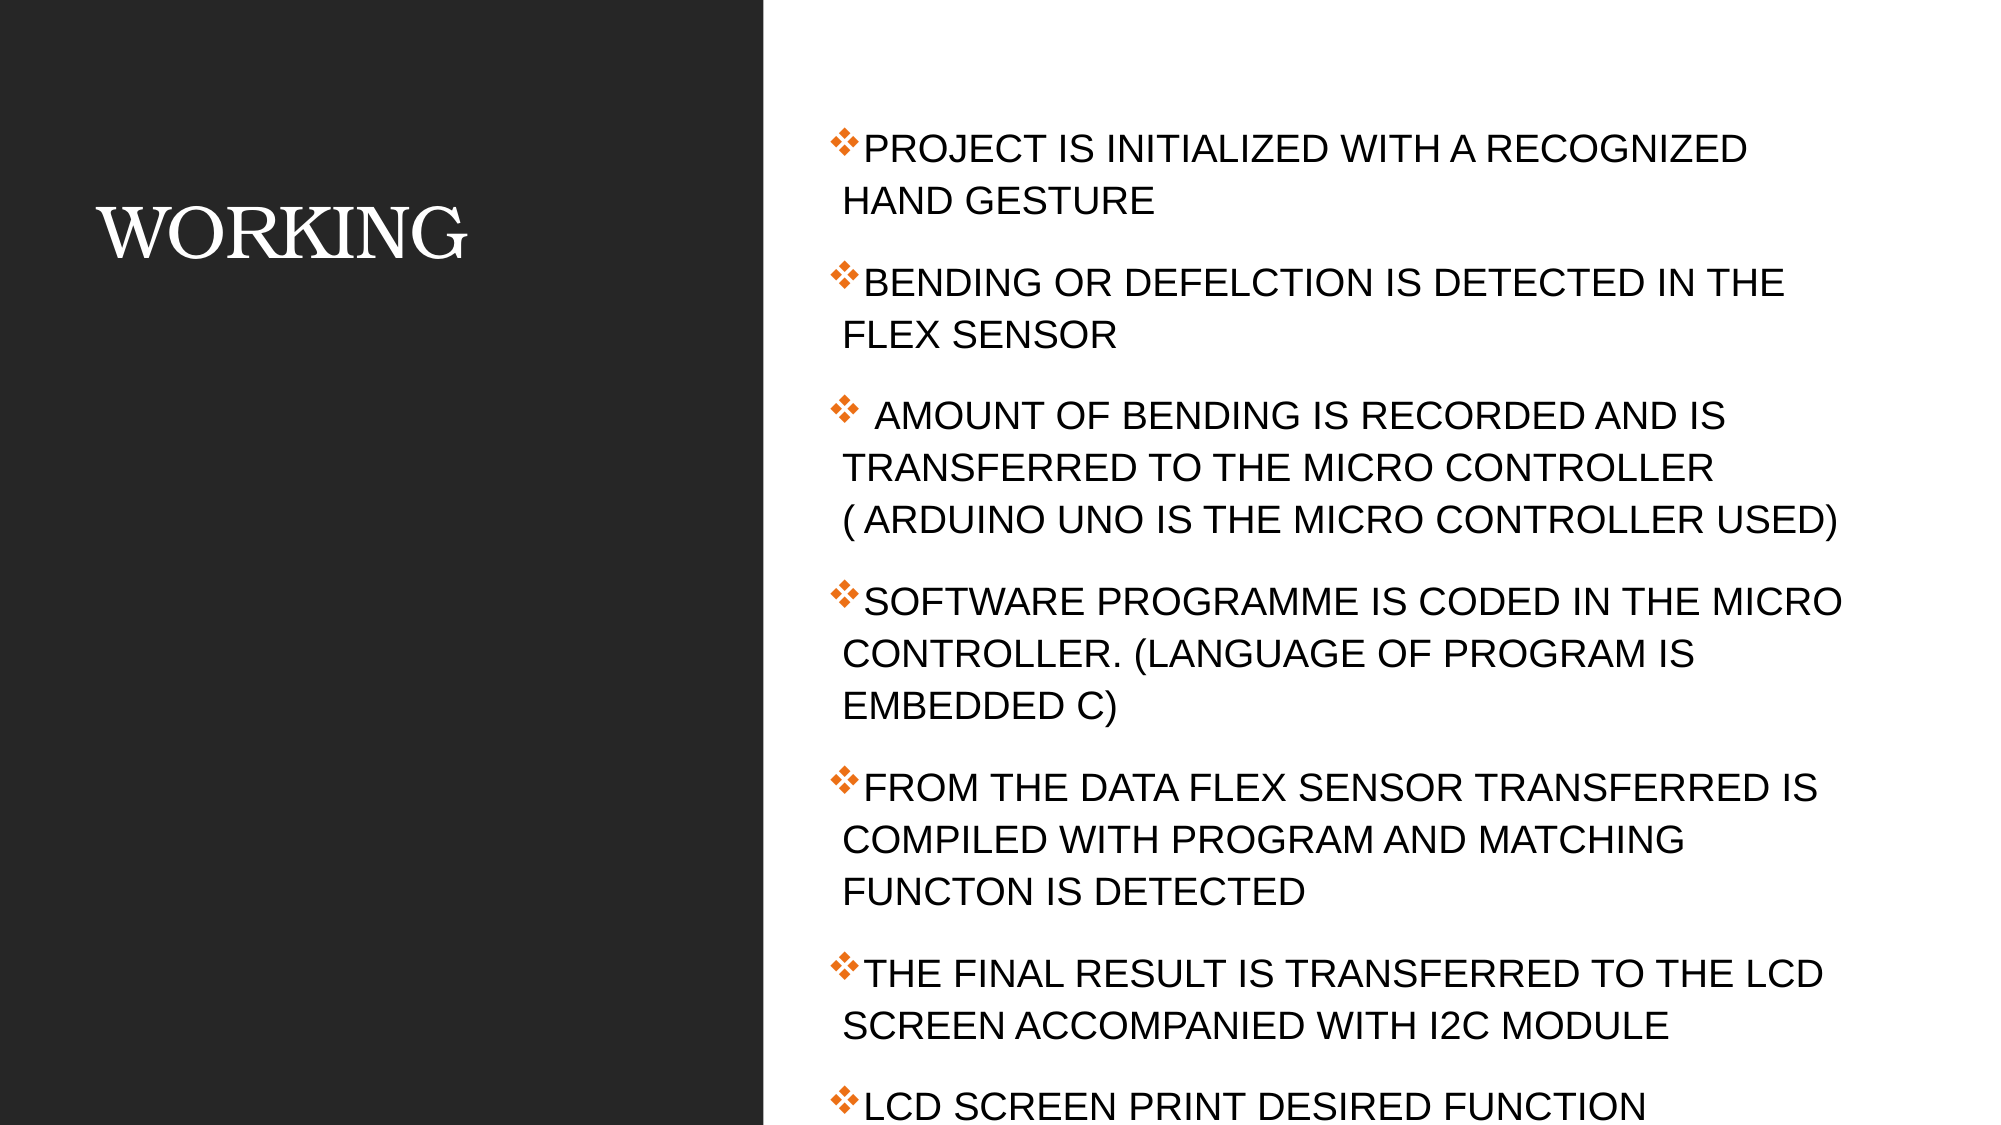

# WORKING
PROJECT IS INITIALIZED WITH A RECOGNIZED HAND GESTURE
BENDING OR DEFELCTION IS DETECTED IN THE FLEX SENSOR
 AMOUNT OF BENDING IS RECORDED AND IS TRANSFERRED TO THE MICRO CONTROLLER ( ARDUINO UNO IS THE MICRO CONTROLLER USED)
SOFTWARE PROGRAMME IS CODED IN THE MICRO CONTROLLER. (LANGUAGE OF PROGRAM IS EMBEDDED C)
FROM THE DATA FLEX SENSOR TRANSFERRED IS COMPILED WITH PROGRAM AND MATCHING FUNCTON IS DETECTED
THE FINAL RESULT IS TRANSFERRED TO THE LCD SCREEN ACCOMPANIED WITH I2C MODULE
LCD SCREEN PRINT DESIRED FUNCTION